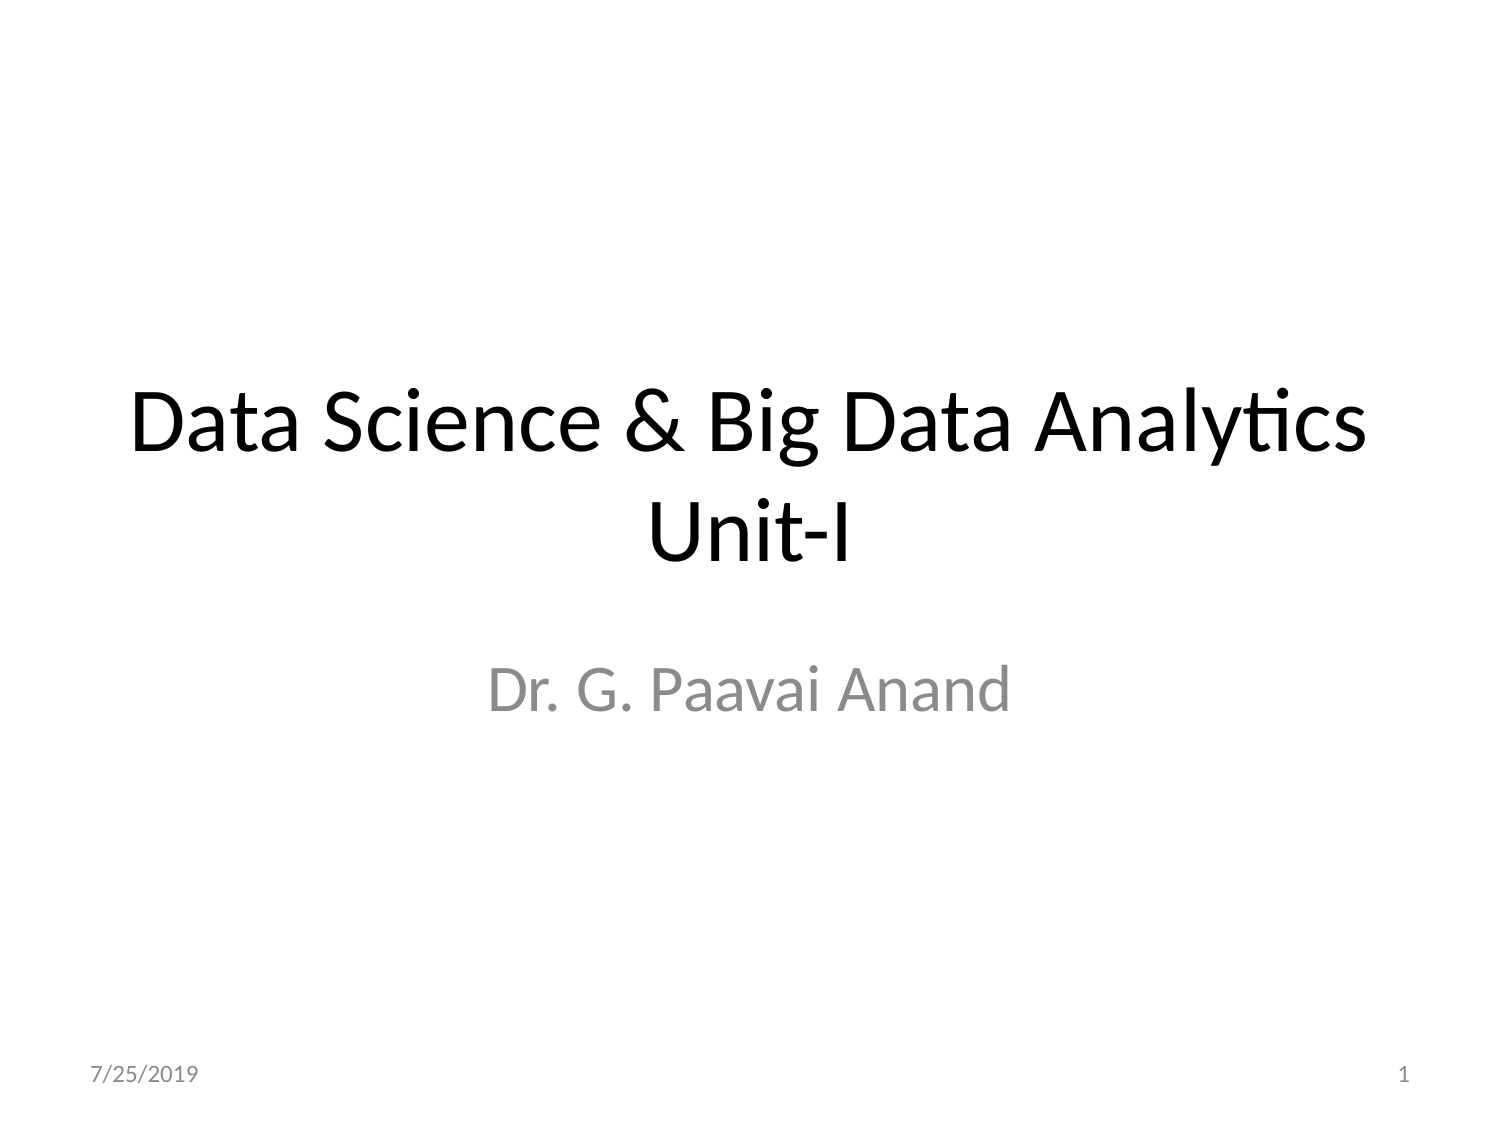

# Data Science & Big Data Analytics Unit-I
Dr. G. Paavai Anand
7/25/2019
1